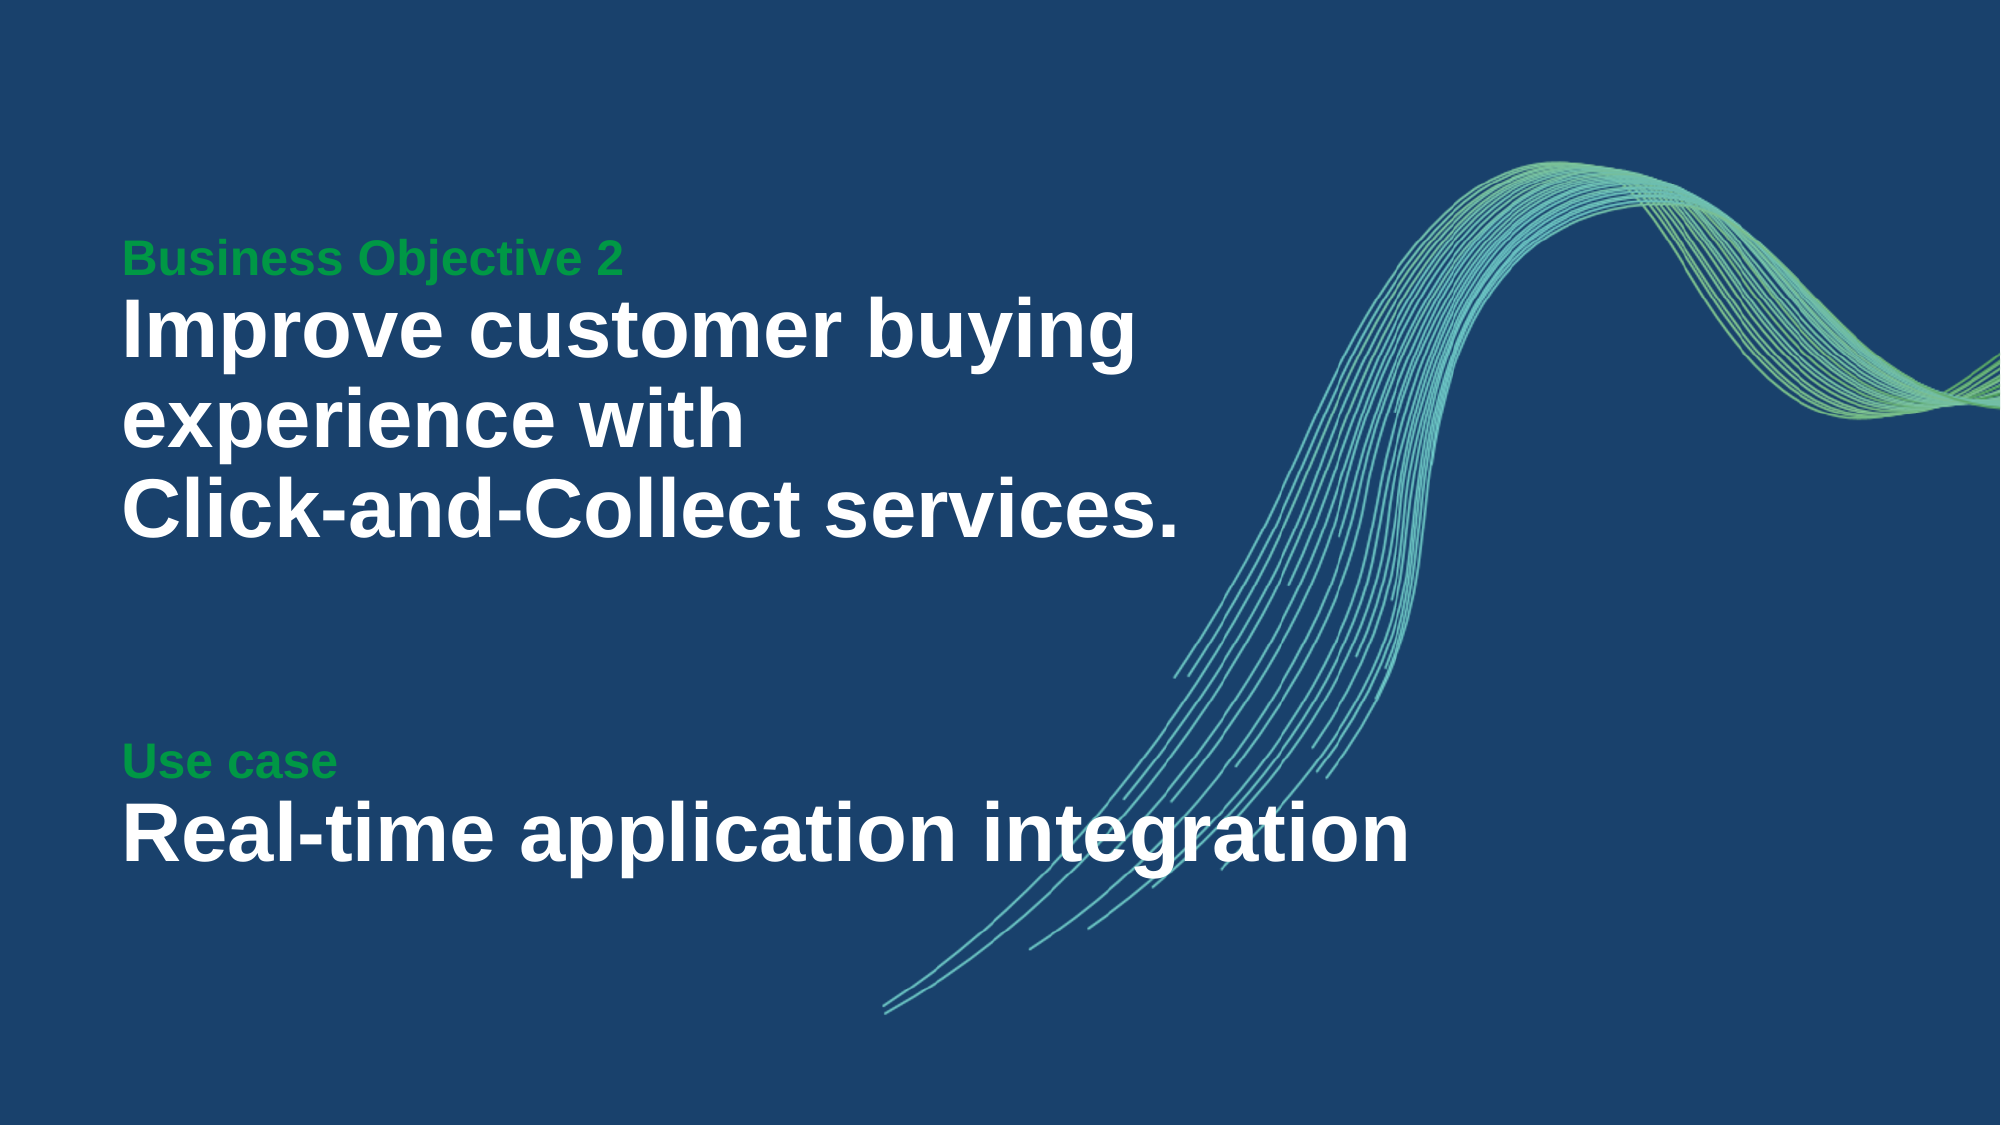

# Business Objective 2 Improve customer buying experience with Click-and-Collect services. Use case Real-time application integration